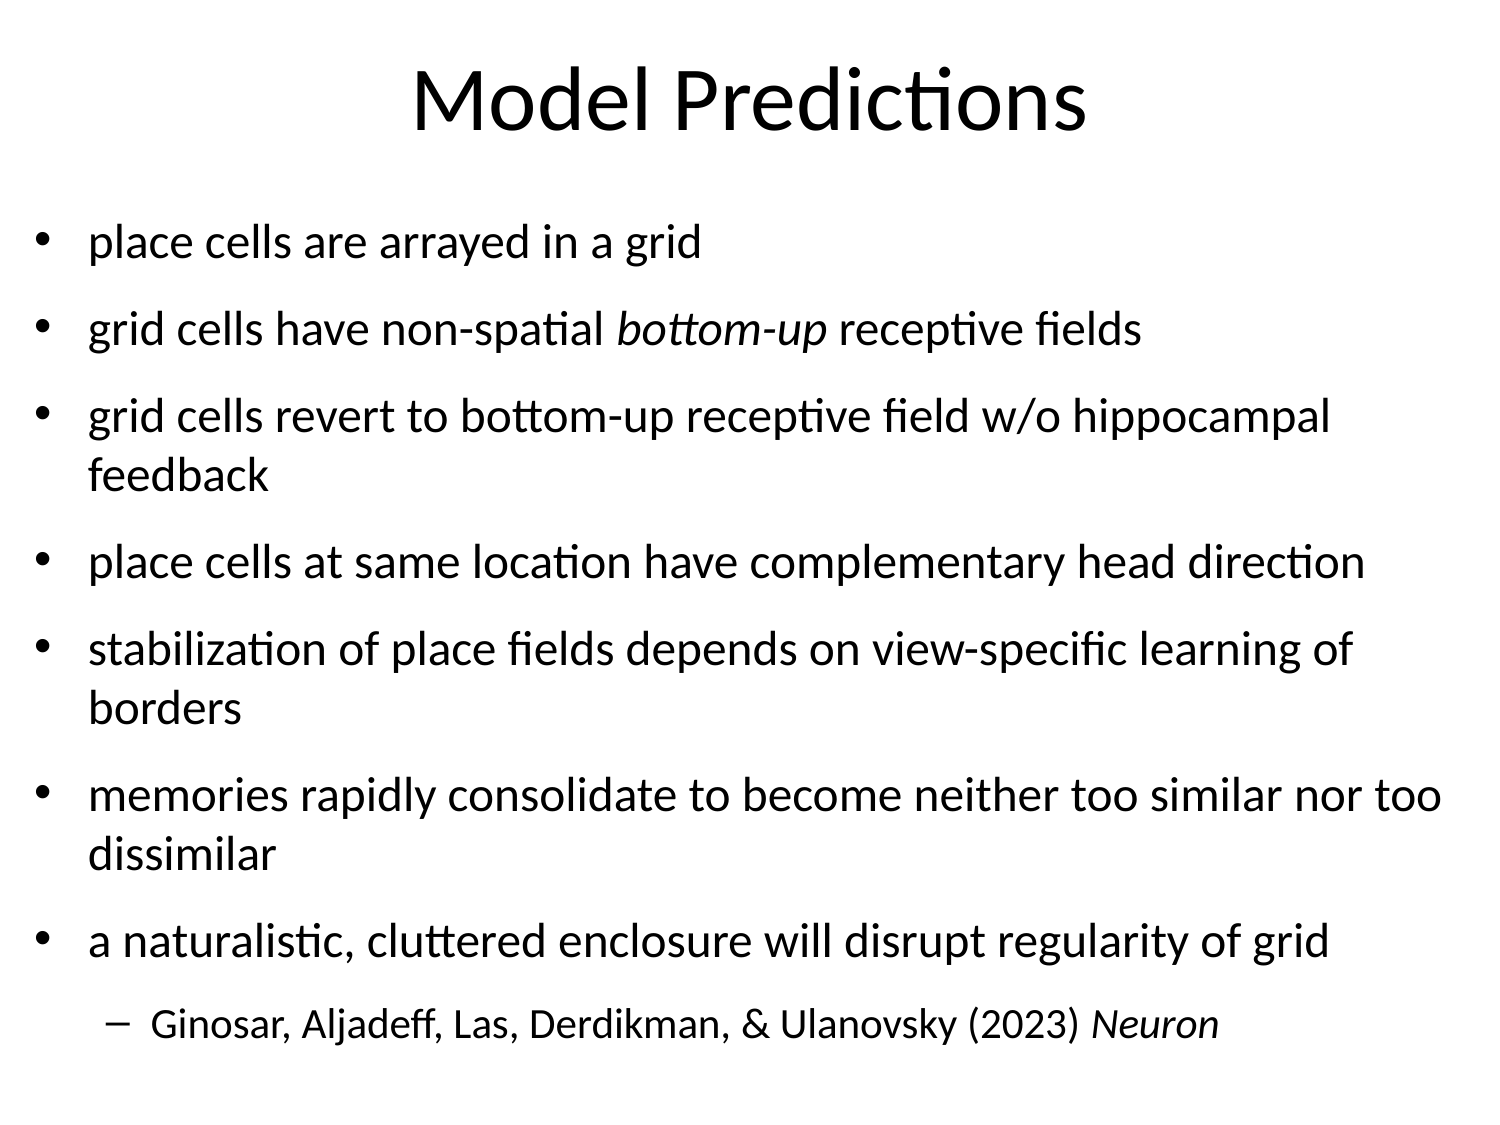

# Model Predictions
place cells are arrayed in a grid
grid cells have non-spatial bottom-up receptive fields
grid cells revert to bottom-up receptive field w/o hippocampal feedback
place cells at same location have complementary head direction
stabilization of place fields depends on view-specific learning of borders
memories rapidly consolidate to become neither too similar nor too dissimilar
a naturalistic, cluttered enclosure will disrupt regularity of grid
Ginosar, Aljadeff, Las, Derdikman, & Ulanovsky (2023) Neuron